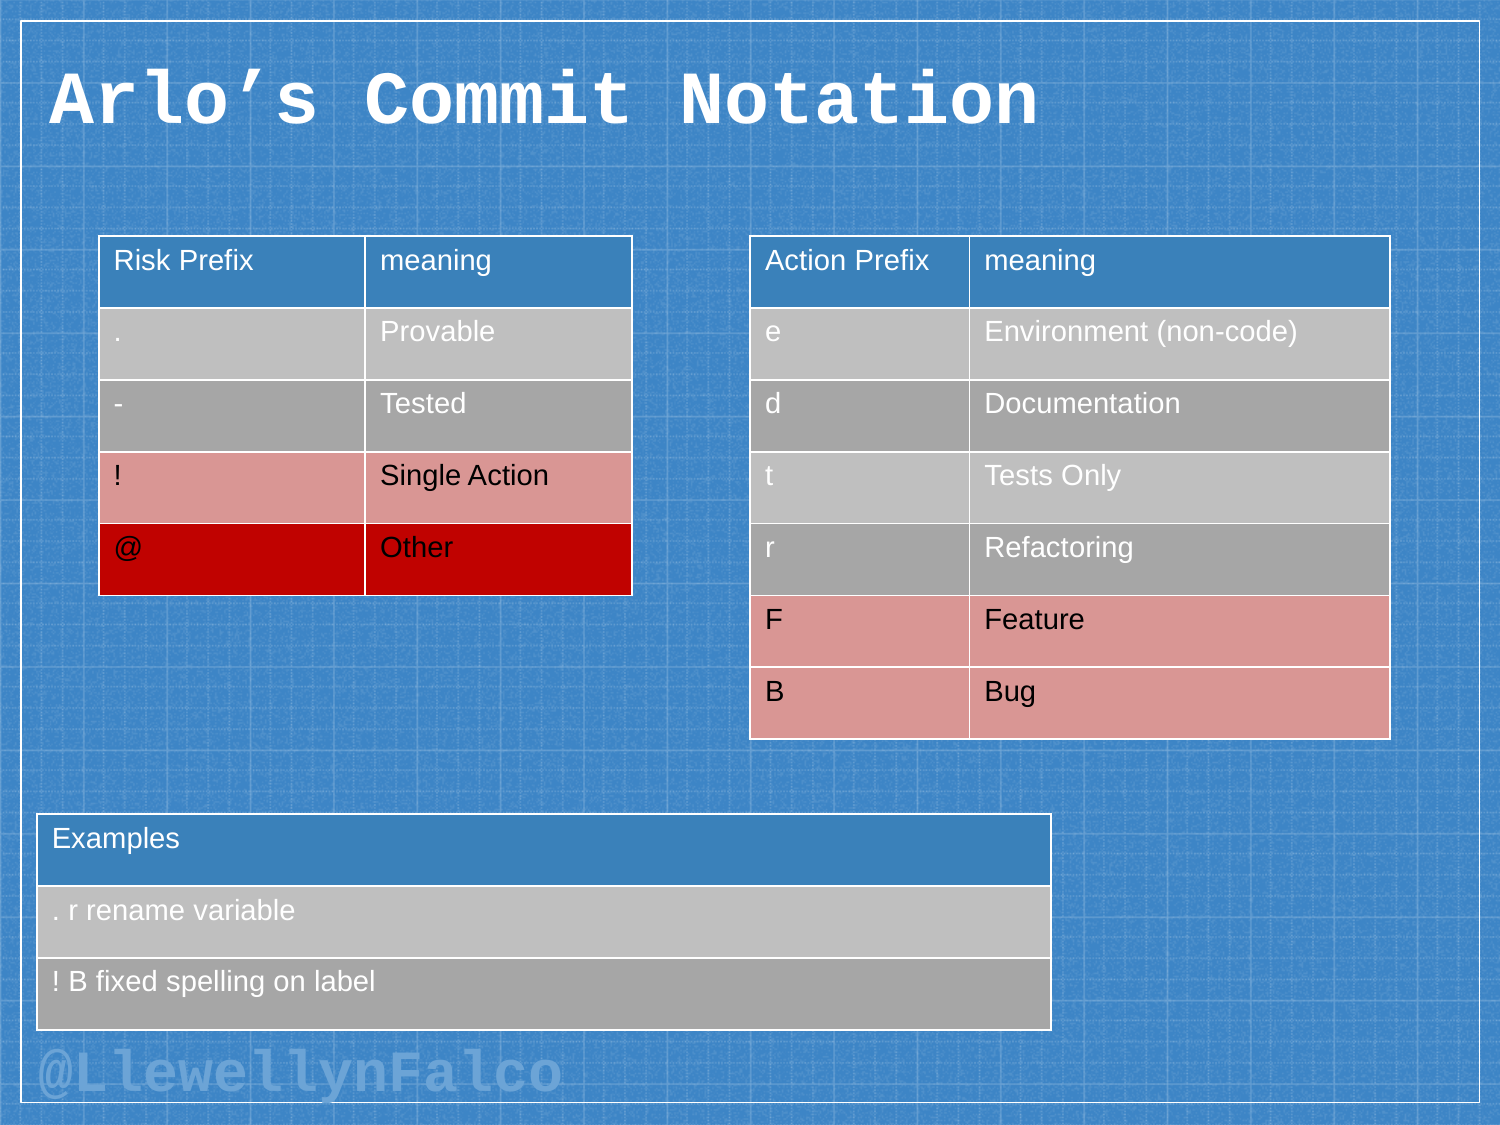

Arlo’s Commit Notation
| Risk Prefix | meaning |
| --- | --- |
| . | Provable |
| - | Tested |
| ! | Single Action |
| @ | Other |
| Action Prefix | meaning |
| --- | --- |
| e | Environment (non-code) |
| d | Documentation |
| t | Tests Only |
| r | Refactoring |
| F | Feature |
| B | Bug |
| Examples |
| --- |
| . r rename variable |
| ! B fixed spelling on label |